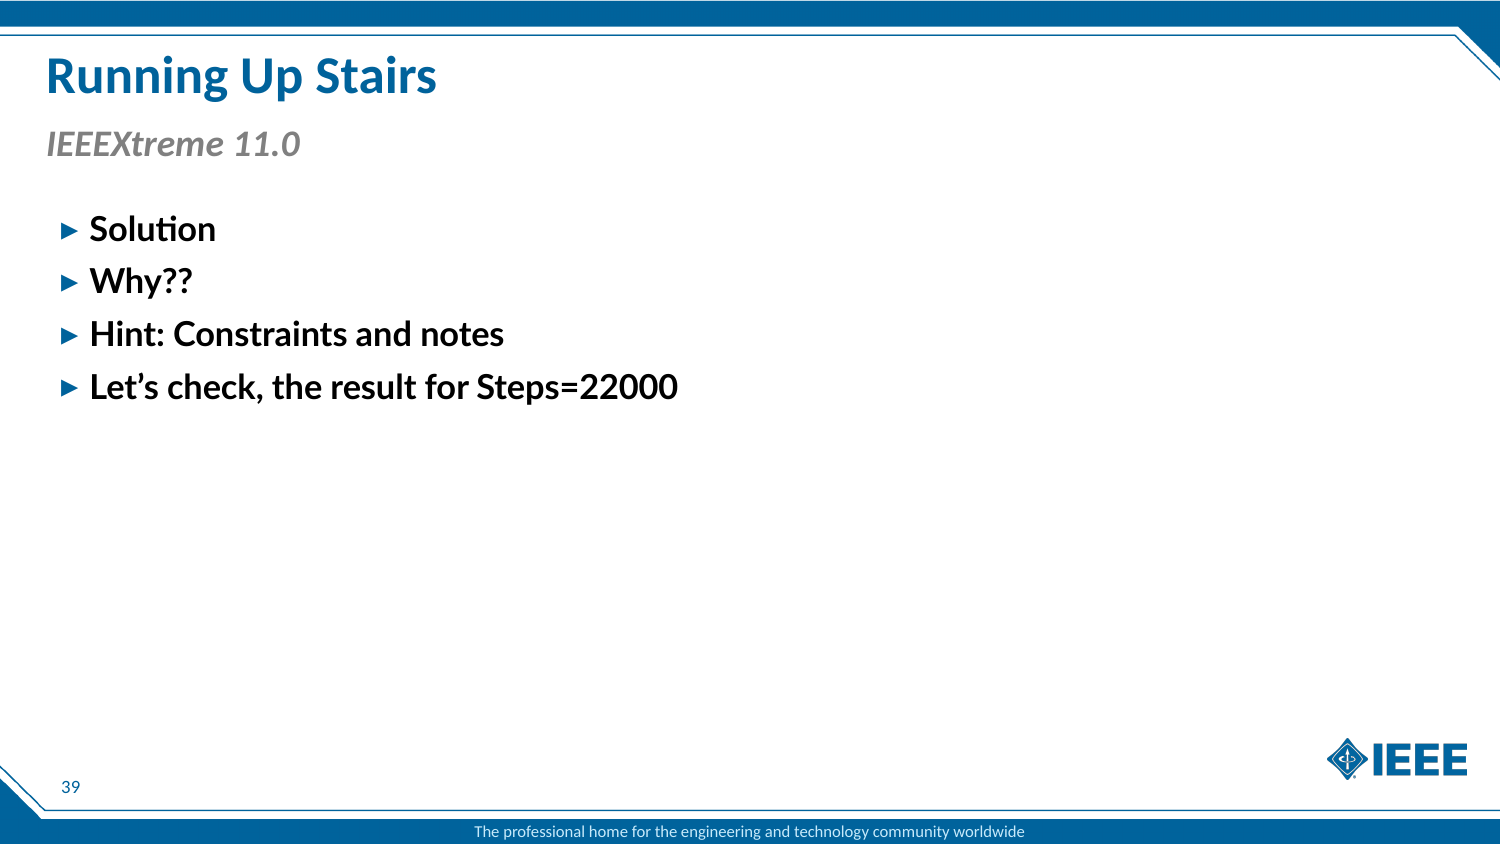

# Running Up Stairs

IEEEXtreme 11.0
Solution
Why??
Hint: Constraints and notes
Let’s check, the result for Steps=22000

39